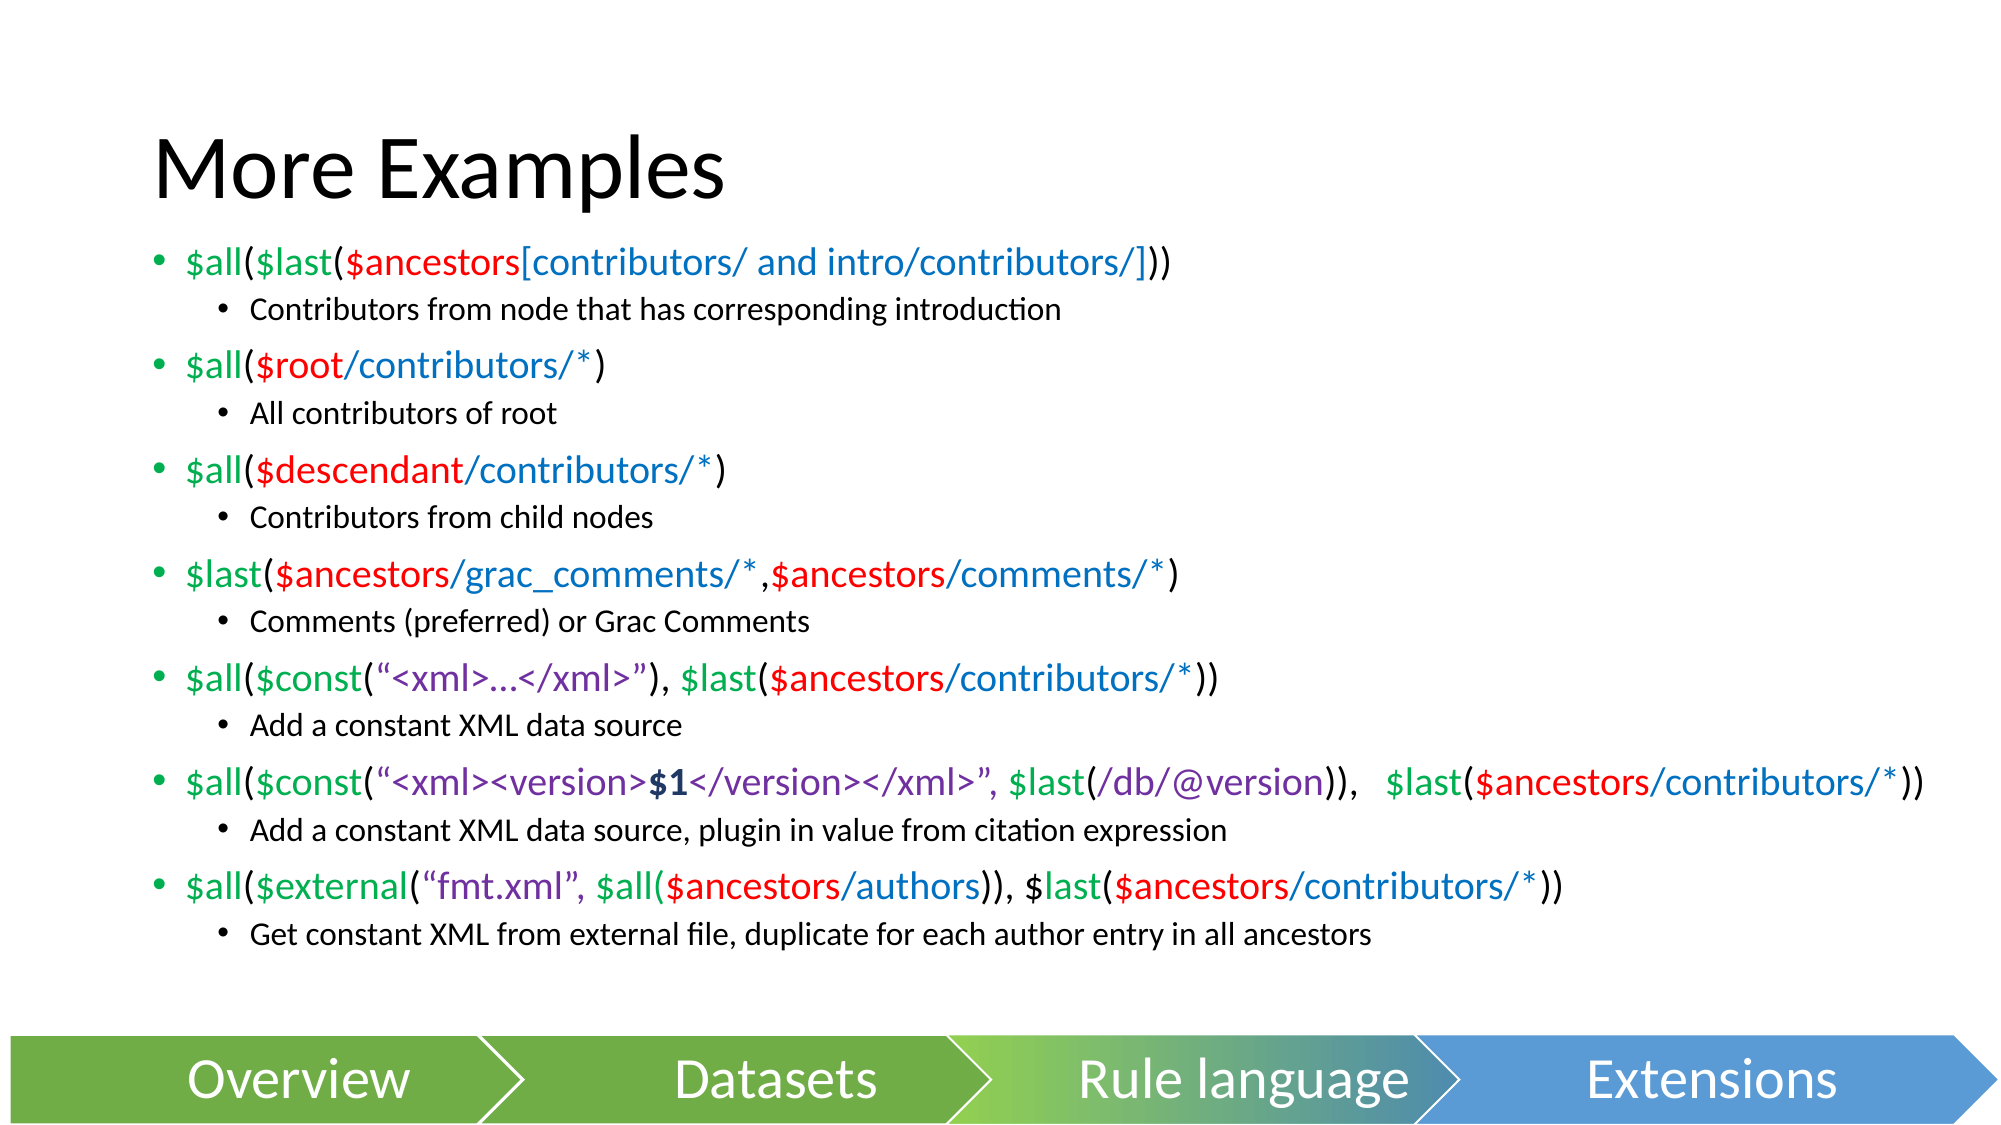

# More Examples
$all($last($ancestors[contributors/ and intro/contributors/]))
Contributors from node that has corresponding introduction
$all($root/contributors/*)
All contributors of root
$all($descendant/contributors/*)
Contributors from child nodes
$last($ancestors/grac_comments/*,$ancestors/comments/*)
Comments (preferred) or Grac Comments
$all($const(“<xml>…</xml>”), $last($ancestors/contributors/*))
Add a constant XML data source
$all($const(“<xml><version>$1</version></xml>”, $last(/db/@version)), 			$last($ancestors/contributors/*))
Add a constant XML data source, plugin in value from citation expression
$all($external(“fmt.xml”, $all($ancestors/authors)), $last($ancestors/contributors/*))
Get constant XML from external file, duplicate for each author entry in all ancestors

Overview
Datasets
Rule language
Extensions